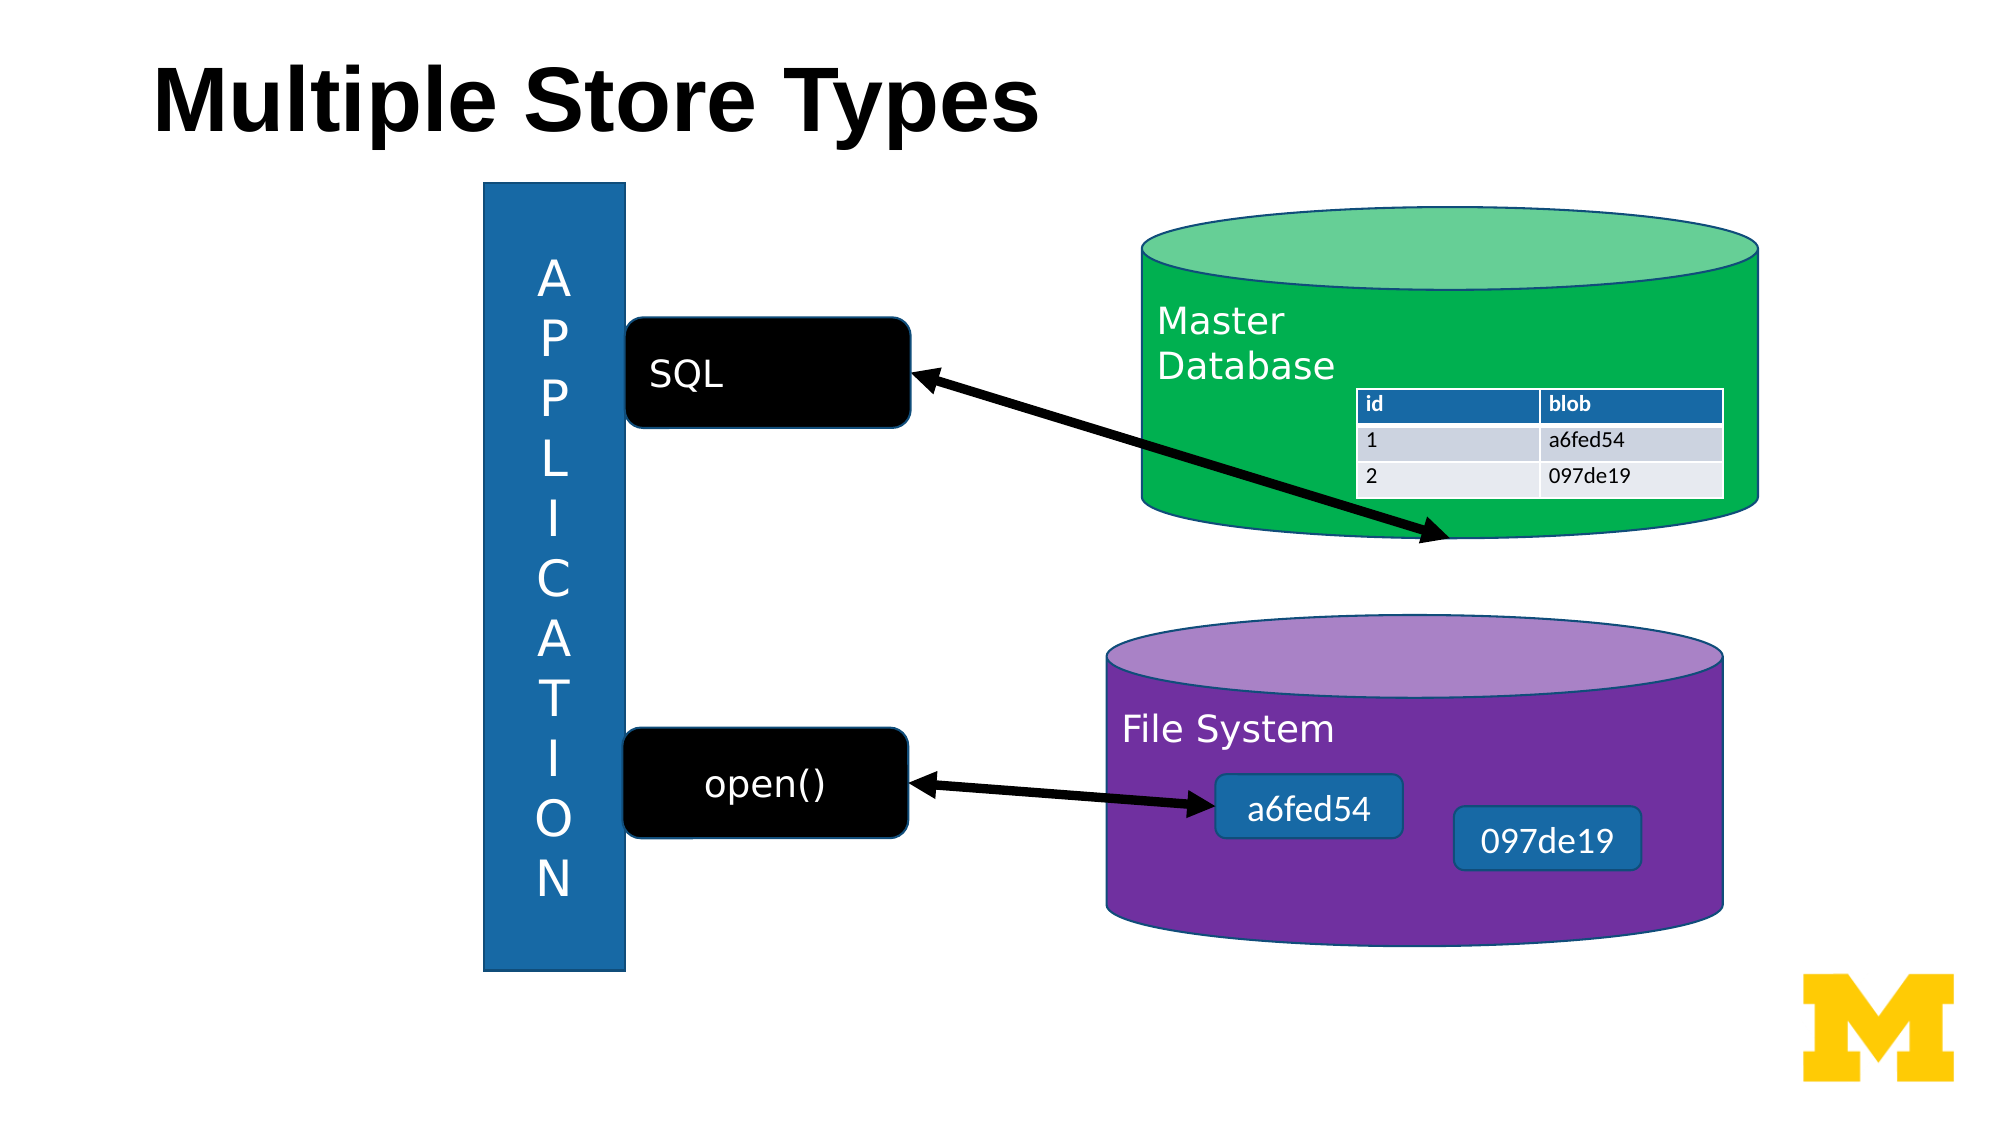

# Multiple Store Types
A
P
P
L
I
C
A
T
I
O
N
Master
Database
SQL
| id | blob |
| --- | --- |
| 1 | a6fed54 |
| 2 | 097de19 |
File System
open()
a6fed54
097de19